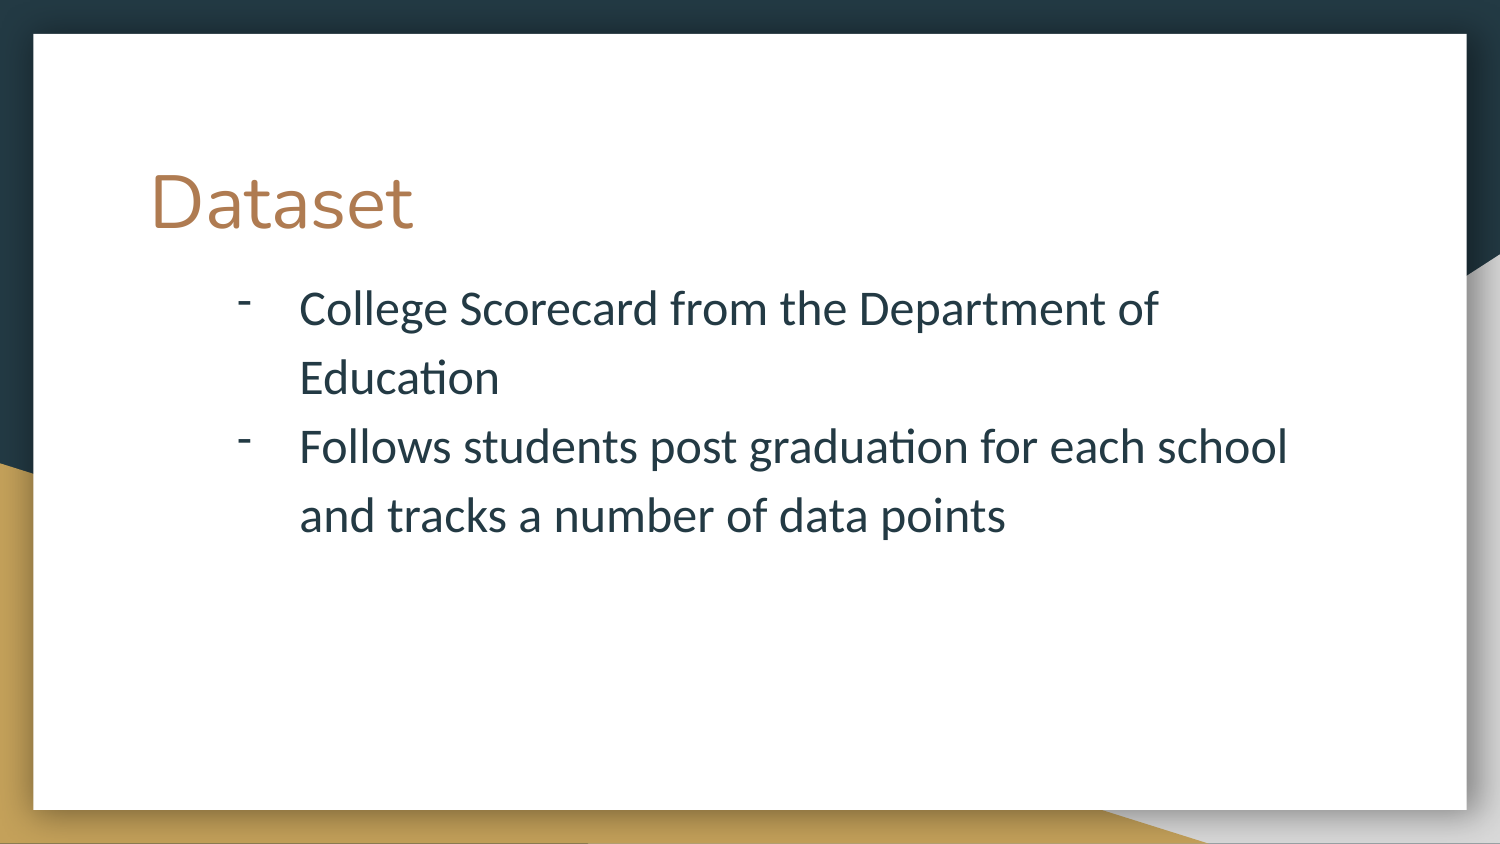

# Dataset
College Scorecard from the Department of Education
Follows students post graduation for each school and tracks a number of data points